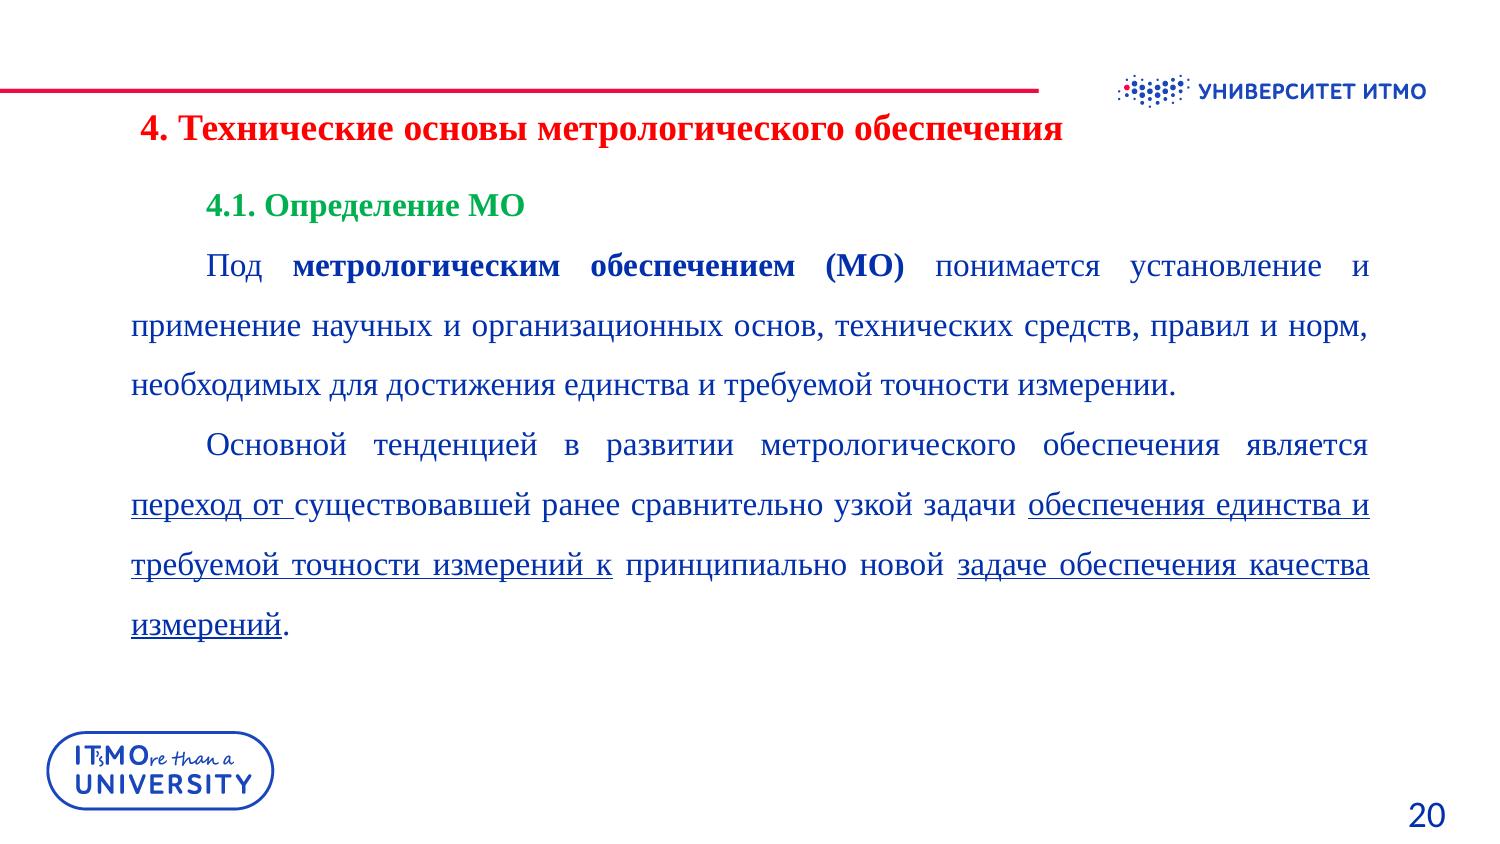

# 4. Технические основы метрологического обеспечения
4.1. Определение МО
Под метрологическим обеспечением (МО) понимается установление и применение научных и организационных основ, технических средств, правил и норм, необходимых для достижения единства и требуемой точности измерении.
Основной тенденцией в развитии метрологического обеспечения является переход от существовавшей ранее сравнительно узкой задачи обеспечения единства и требуемой точности измерений к принципиально новой задаче обеспечения качества измерений.
    20